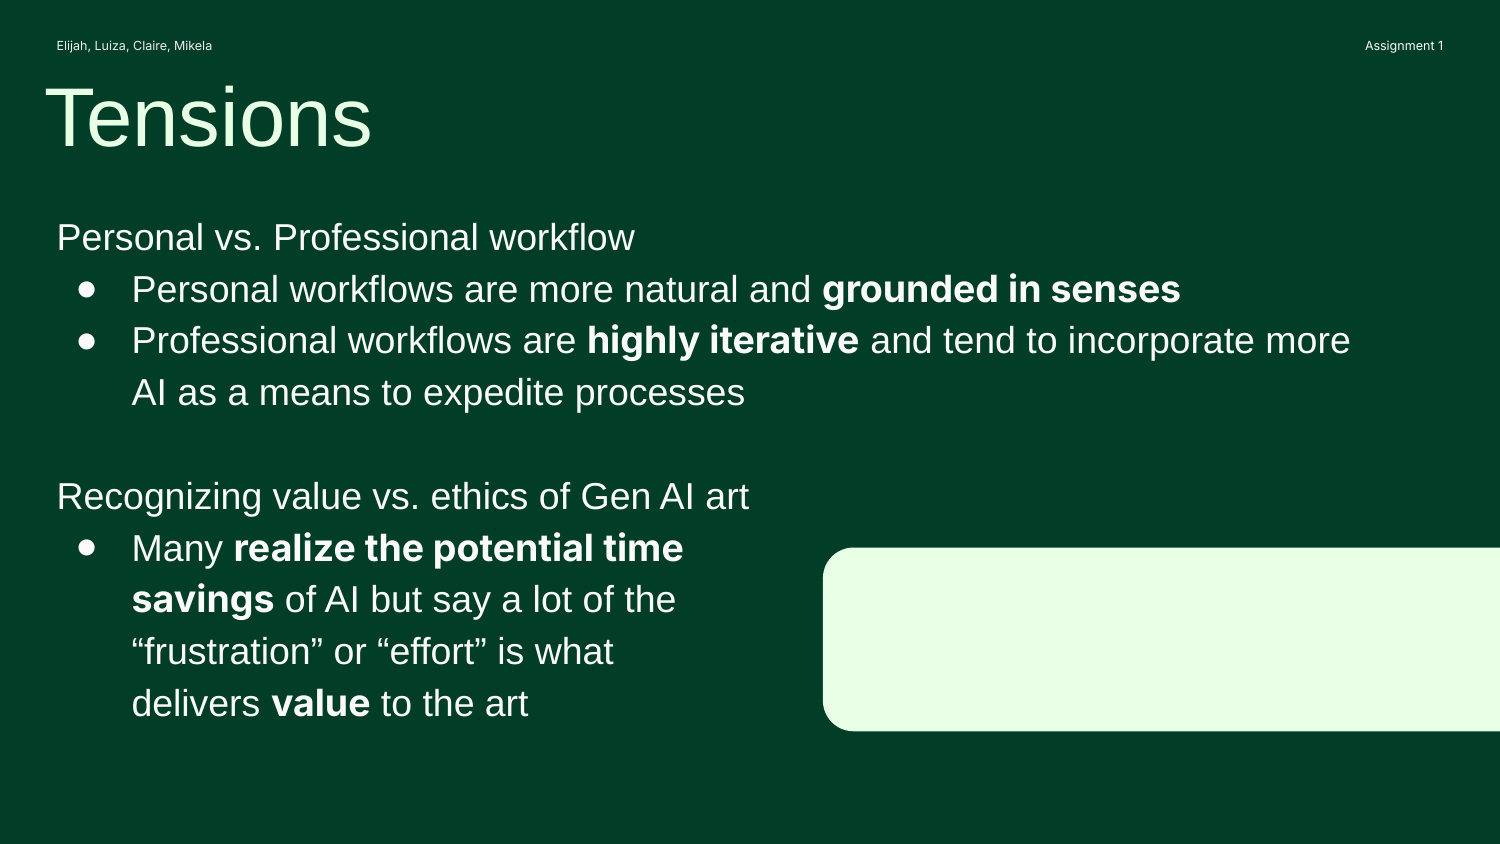

Elijah, Luiza, Claire, Mikela
Assignment 1
Tensions
Personal vs. Professional workflow
Personal workflows are more natural and grounded in senses
Professional workflows are highly iterative and tend to incorporate more AI as a means to expedite processes

Recognizing value vs. ethics of Gen AI art
Many realize the potential time
savings of AI but say a lot of the
“frustration” or “effort” is what
delivers value to the art